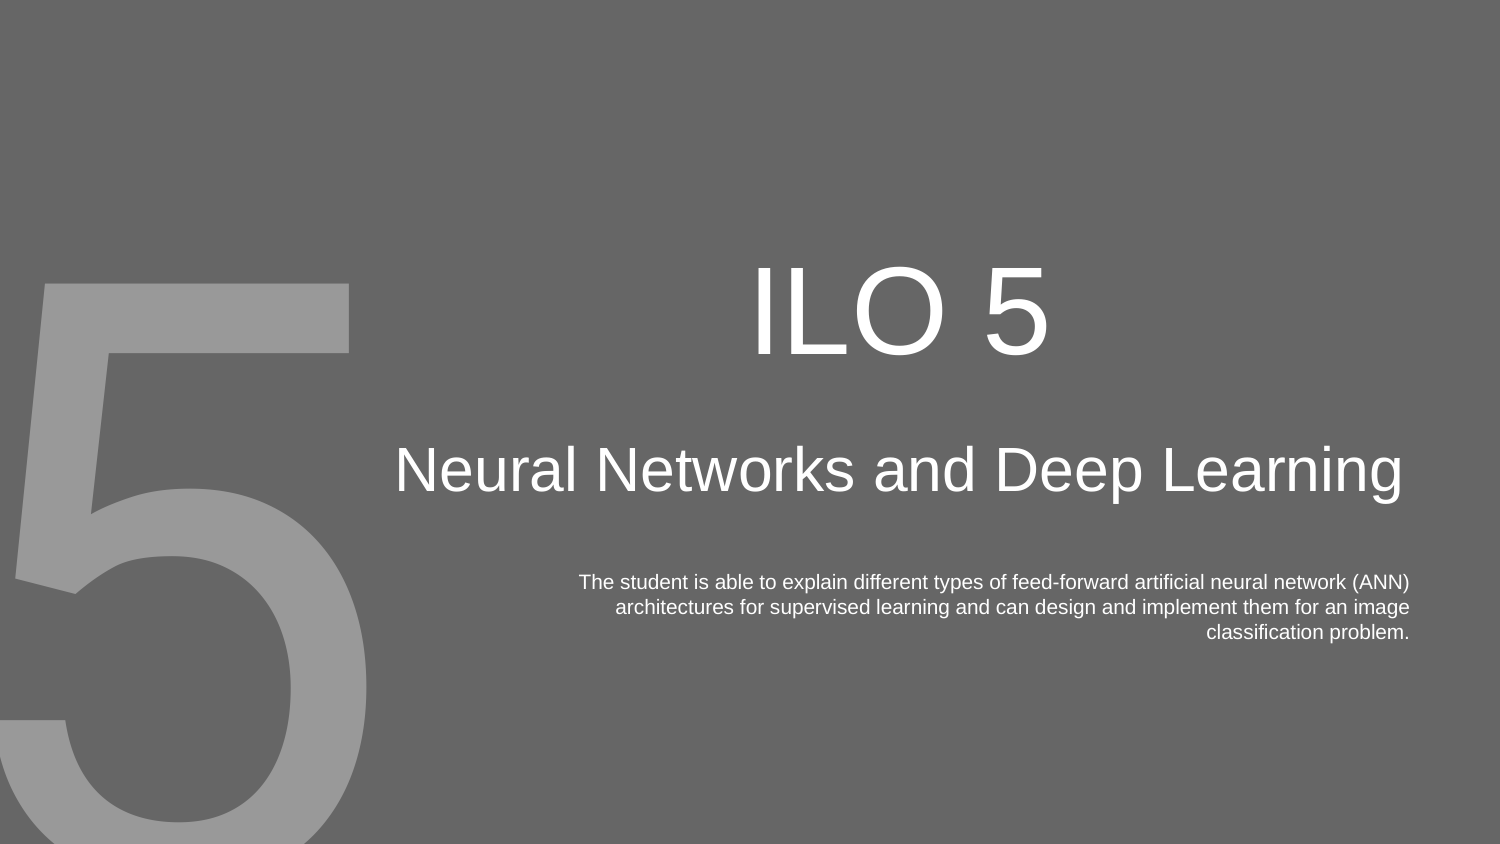

5
# ILO 5
Neural Networks and Deep Learning
The student is able to explain different types of feed-forward artificial neural network (ANN) architectures for supervised learning and can design and implement them for an image classification problem.